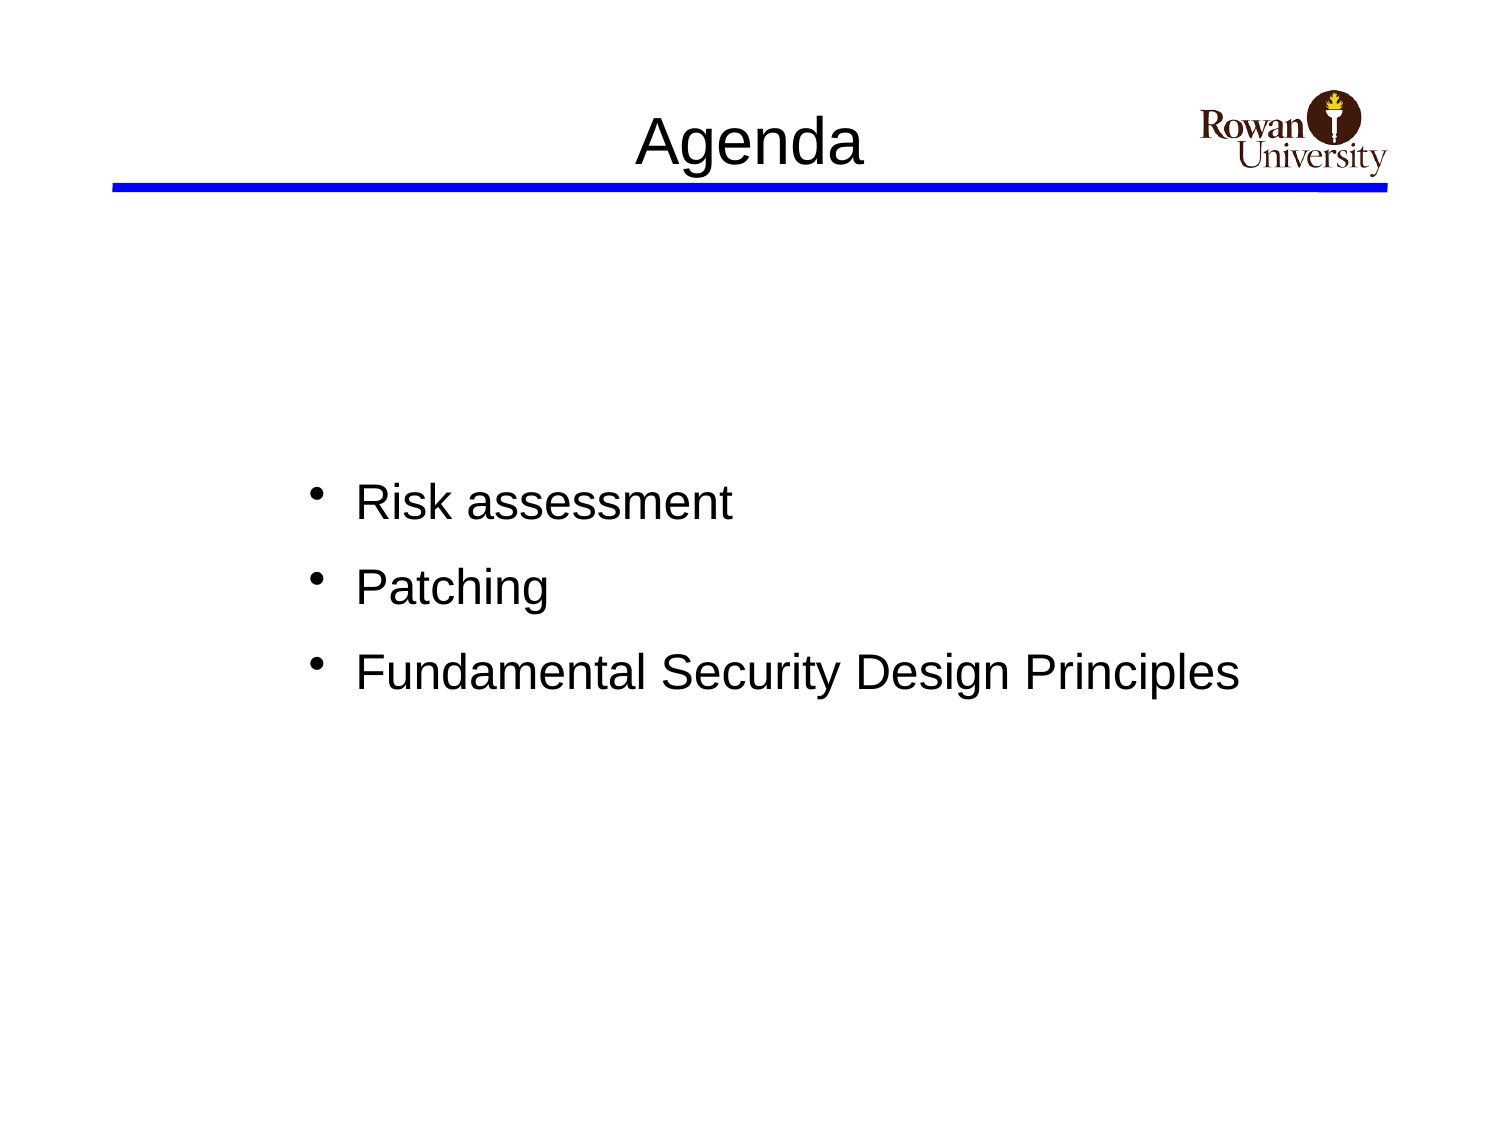

# Agenda
Risk assessment
Patching
Fundamental Security Design Principles